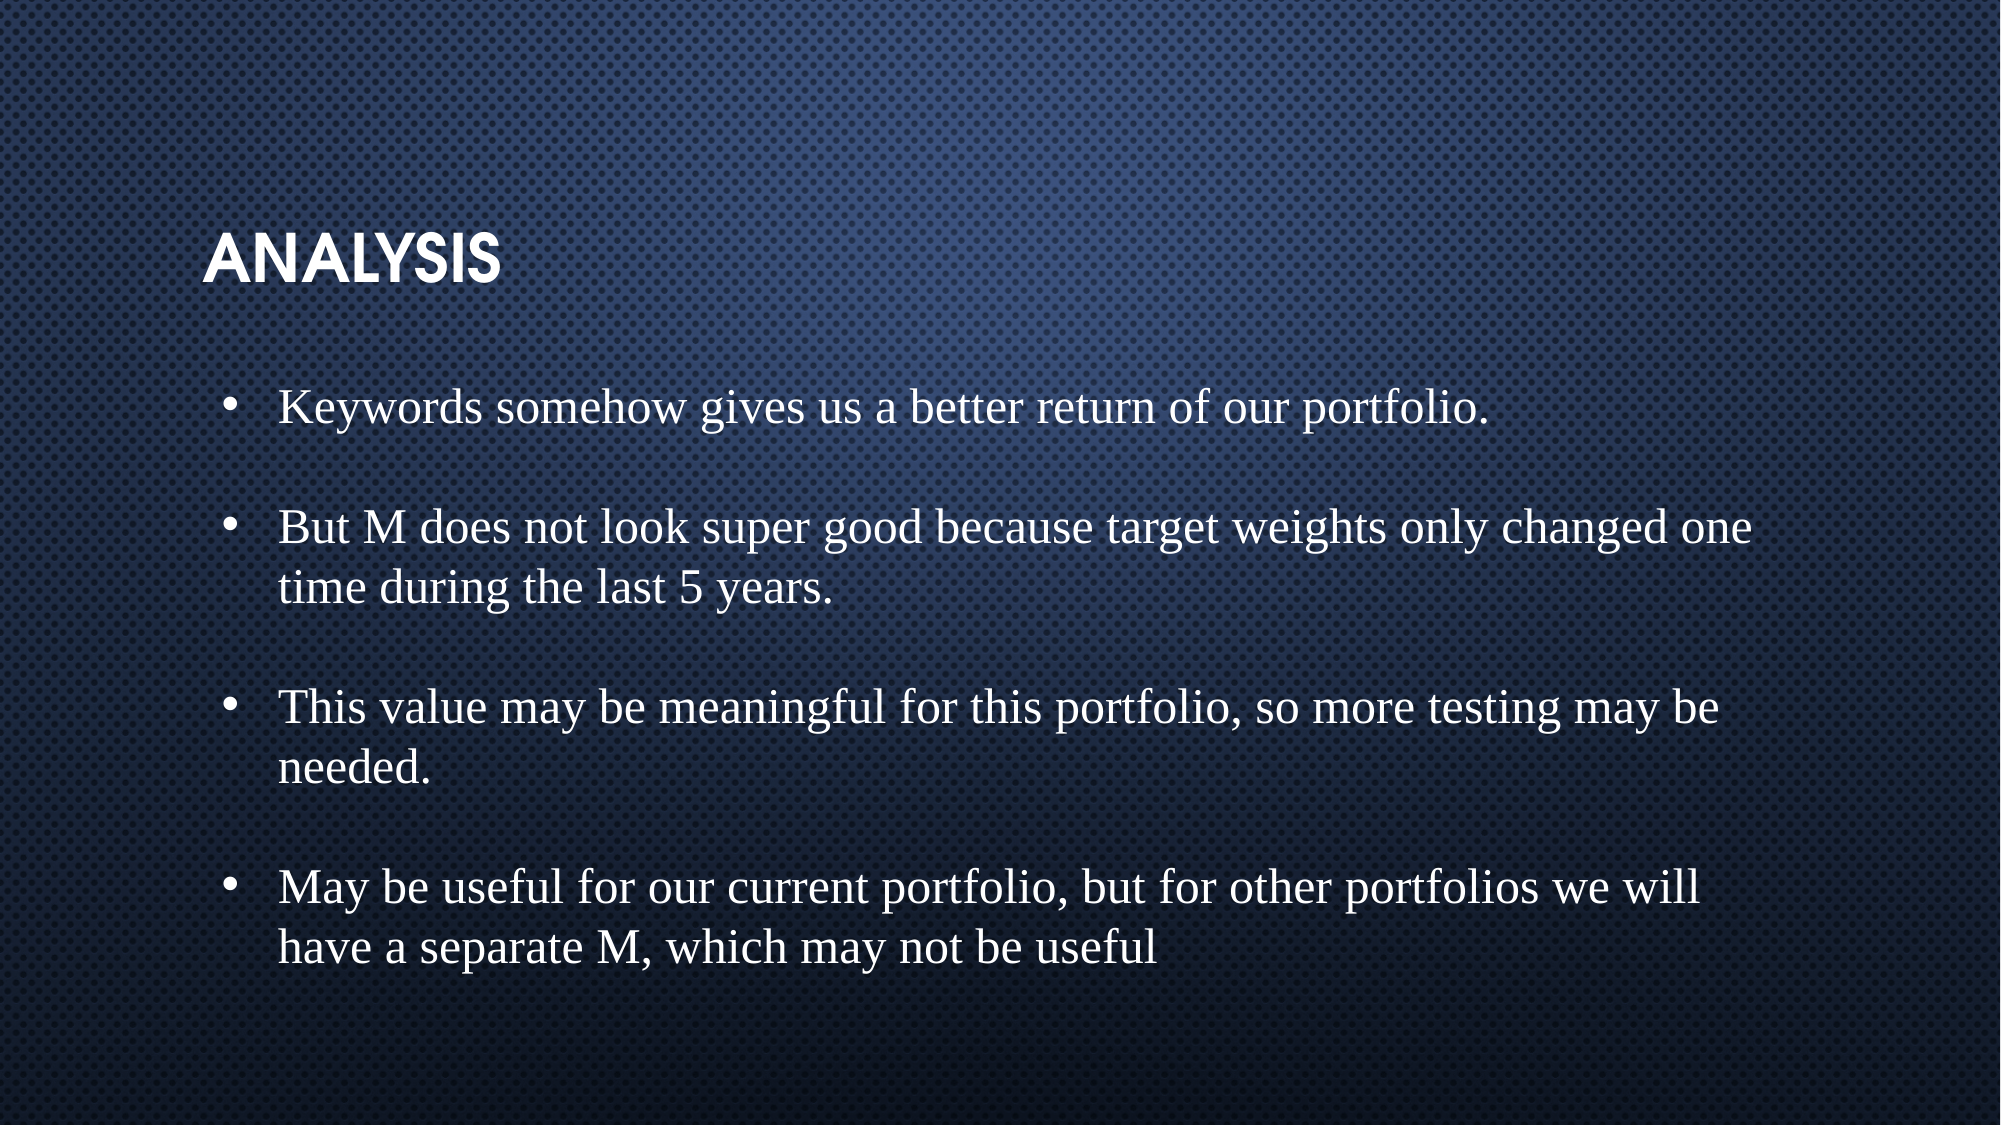

# Analysis
﻿Keywords somehow gives us a better return of our portfolio.

But M does not look super good because target weights only changed one time during the last 5 years.

This value may be meaningful for this portfolio, so more testing may be needed.

May be useful for our current portfolio, but for other portfolios we will have a separate M, which may not be useful